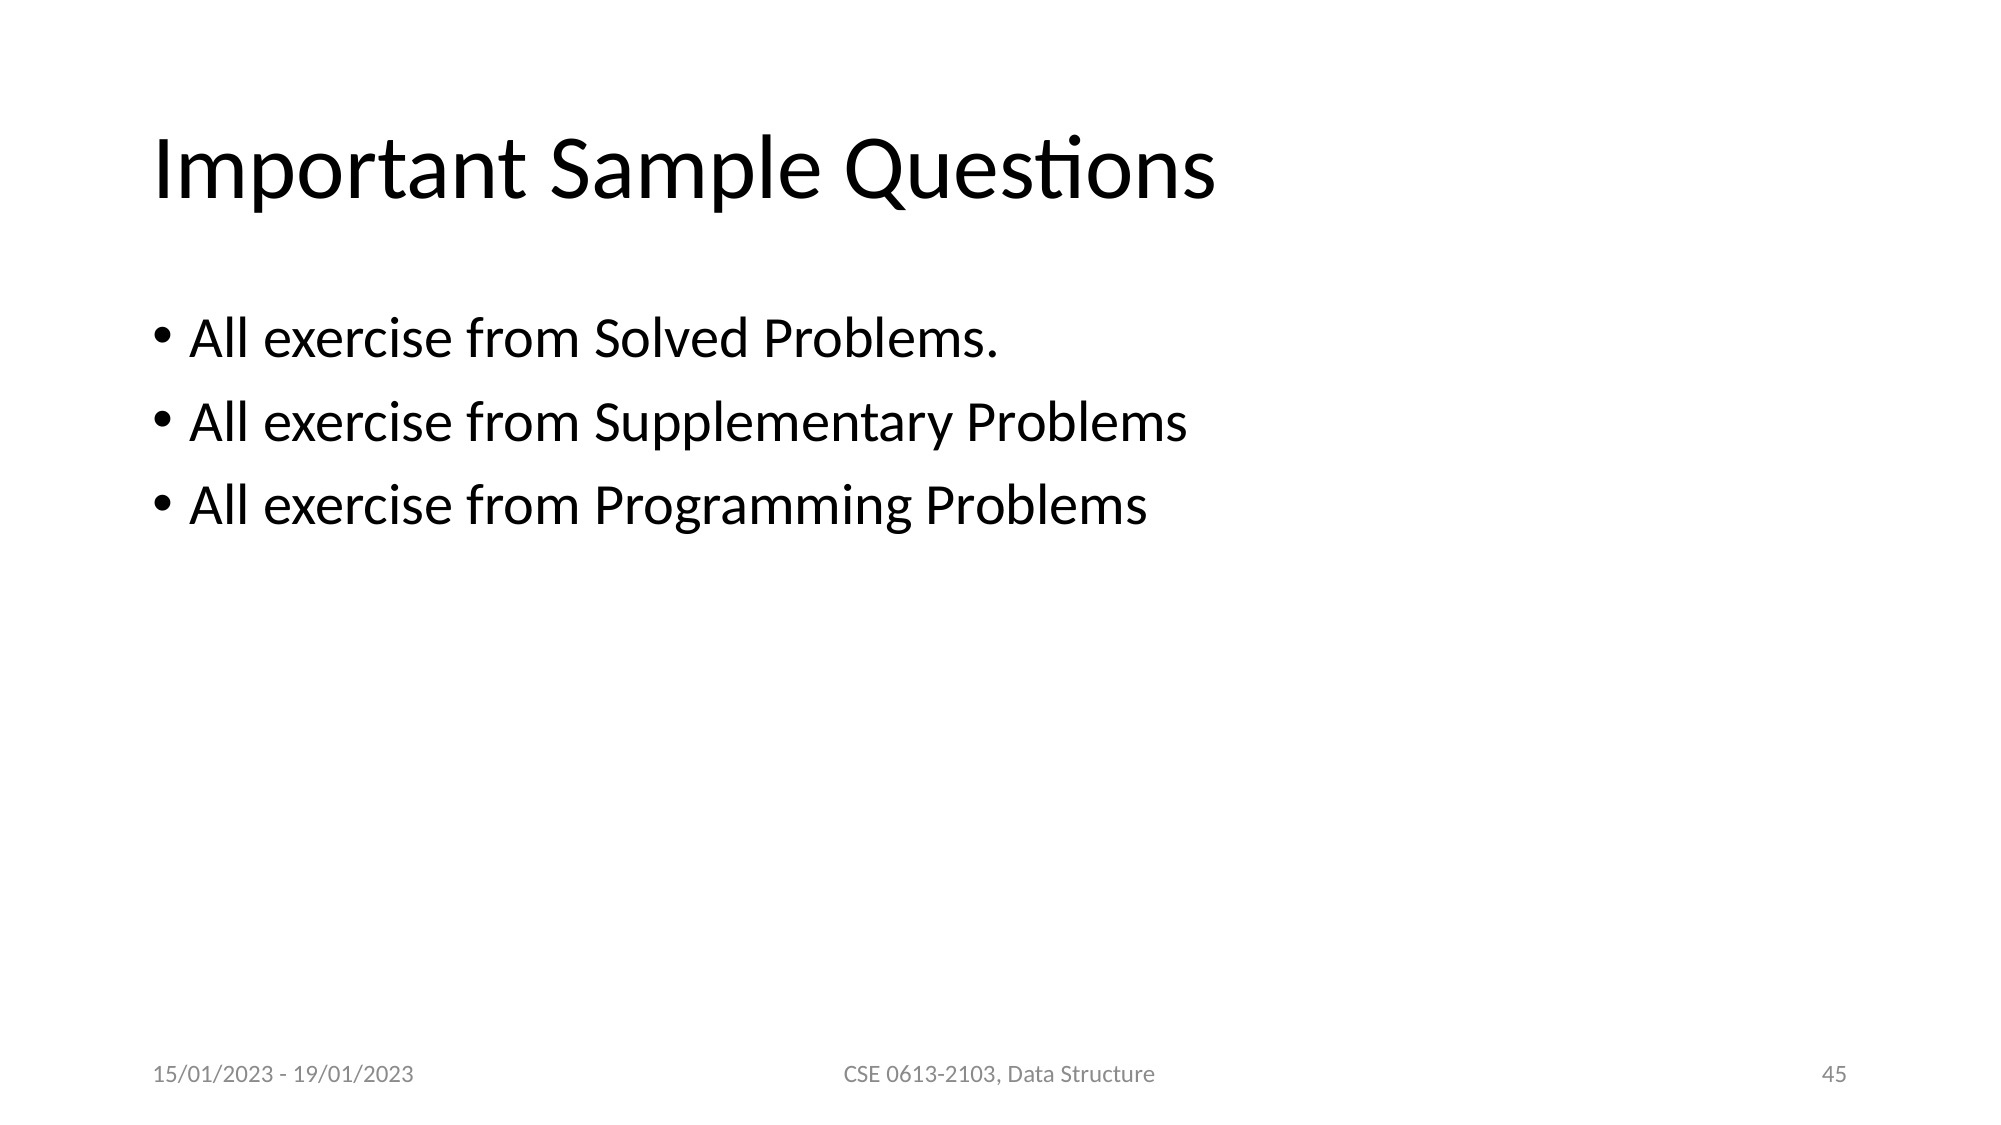

# Important Sample Questions
All exercise from Solved Problems.
All exercise from Supplementary Problems
All exercise from Programming Problems

15/01/2023 - 19/01/2023
CSE 0613-2103, Data Structure
45